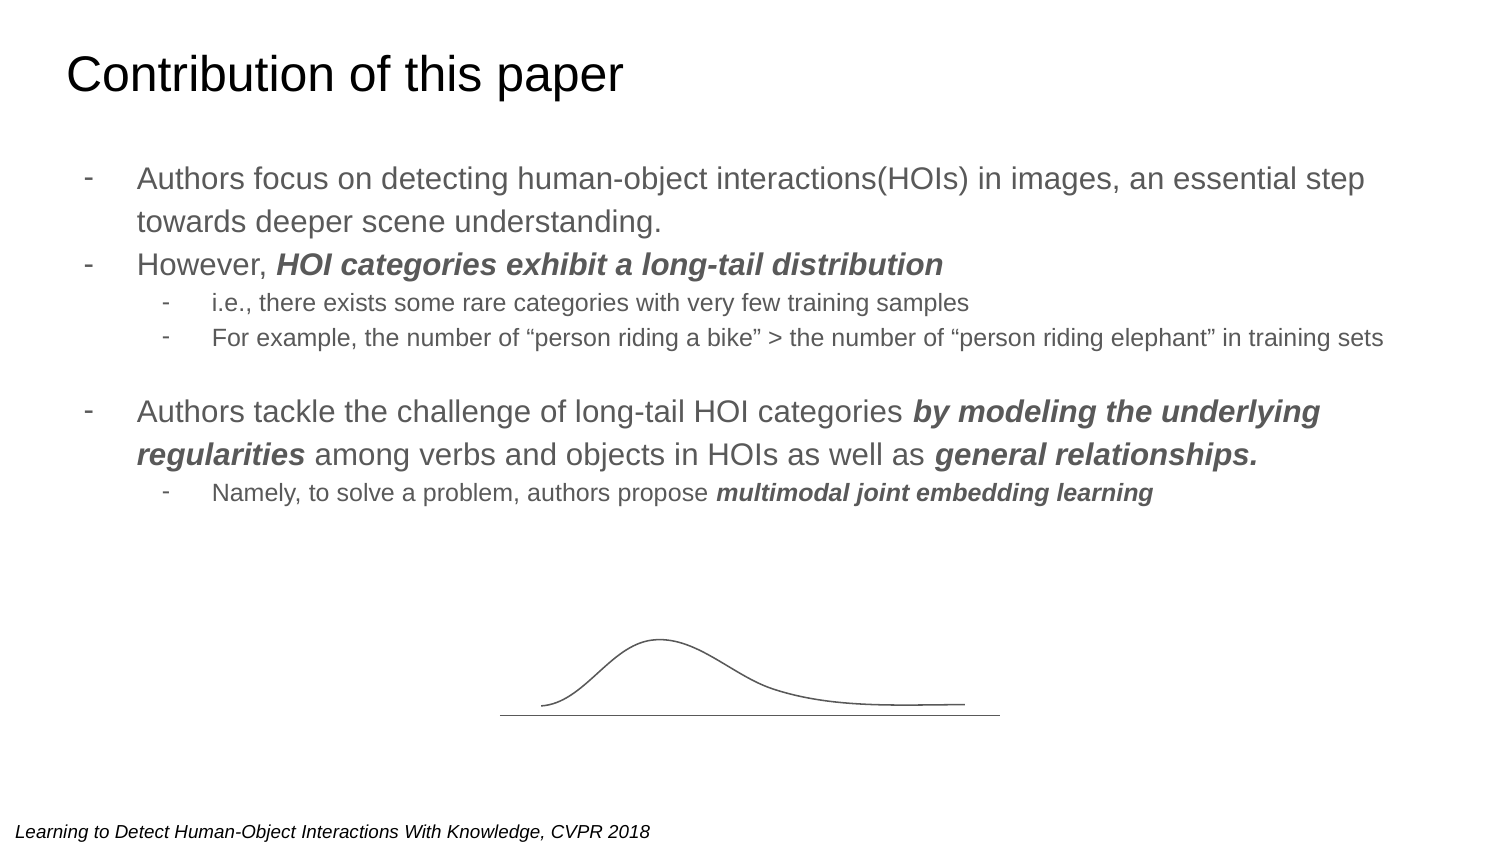

# Contribution of this paper
Authors focus on detecting human-object interactions(HOIs) in images, an essential step towards deeper scene understanding.
However, HOI categories exhibit a long-tail distribution
i.e., there exists some rare categories with very few training samples
For example, the number of “person riding a bike” > the number of “person riding elephant” in training sets
Authors tackle the challenge of long-tail HOI categories by modeling the underlying regularities among verbs and objects in HOIs as well as general relationships.
Namely, to solve a problem, authors propose multimodal joint embedding learning